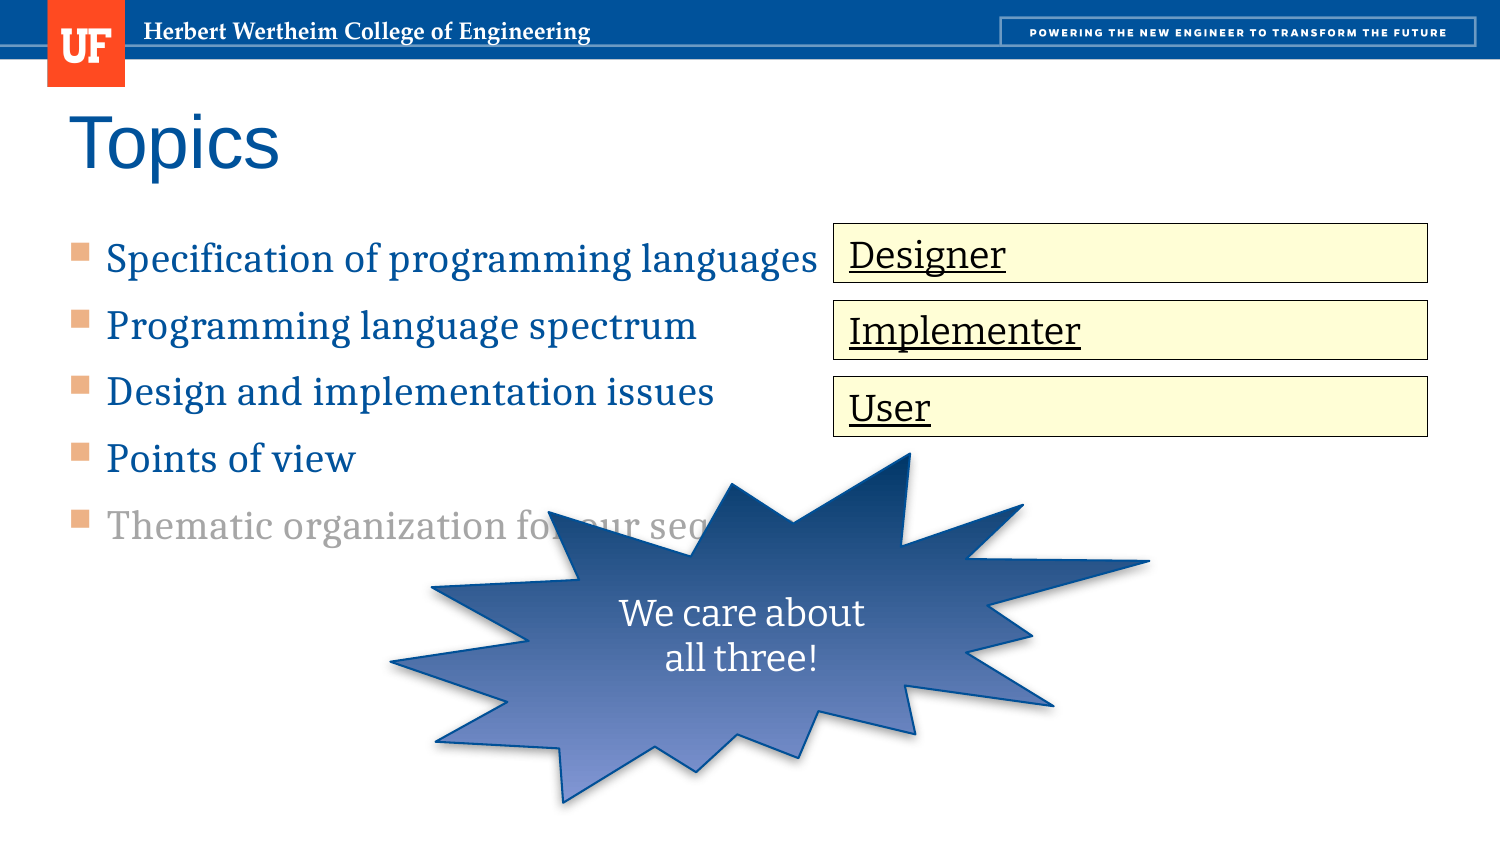

# Topics
Designer
Specification of programming languages
Programming language spectrum
Design and implementation issues
Points of view
Thematic organization for our sequence
Implementer
User
We care about all three!